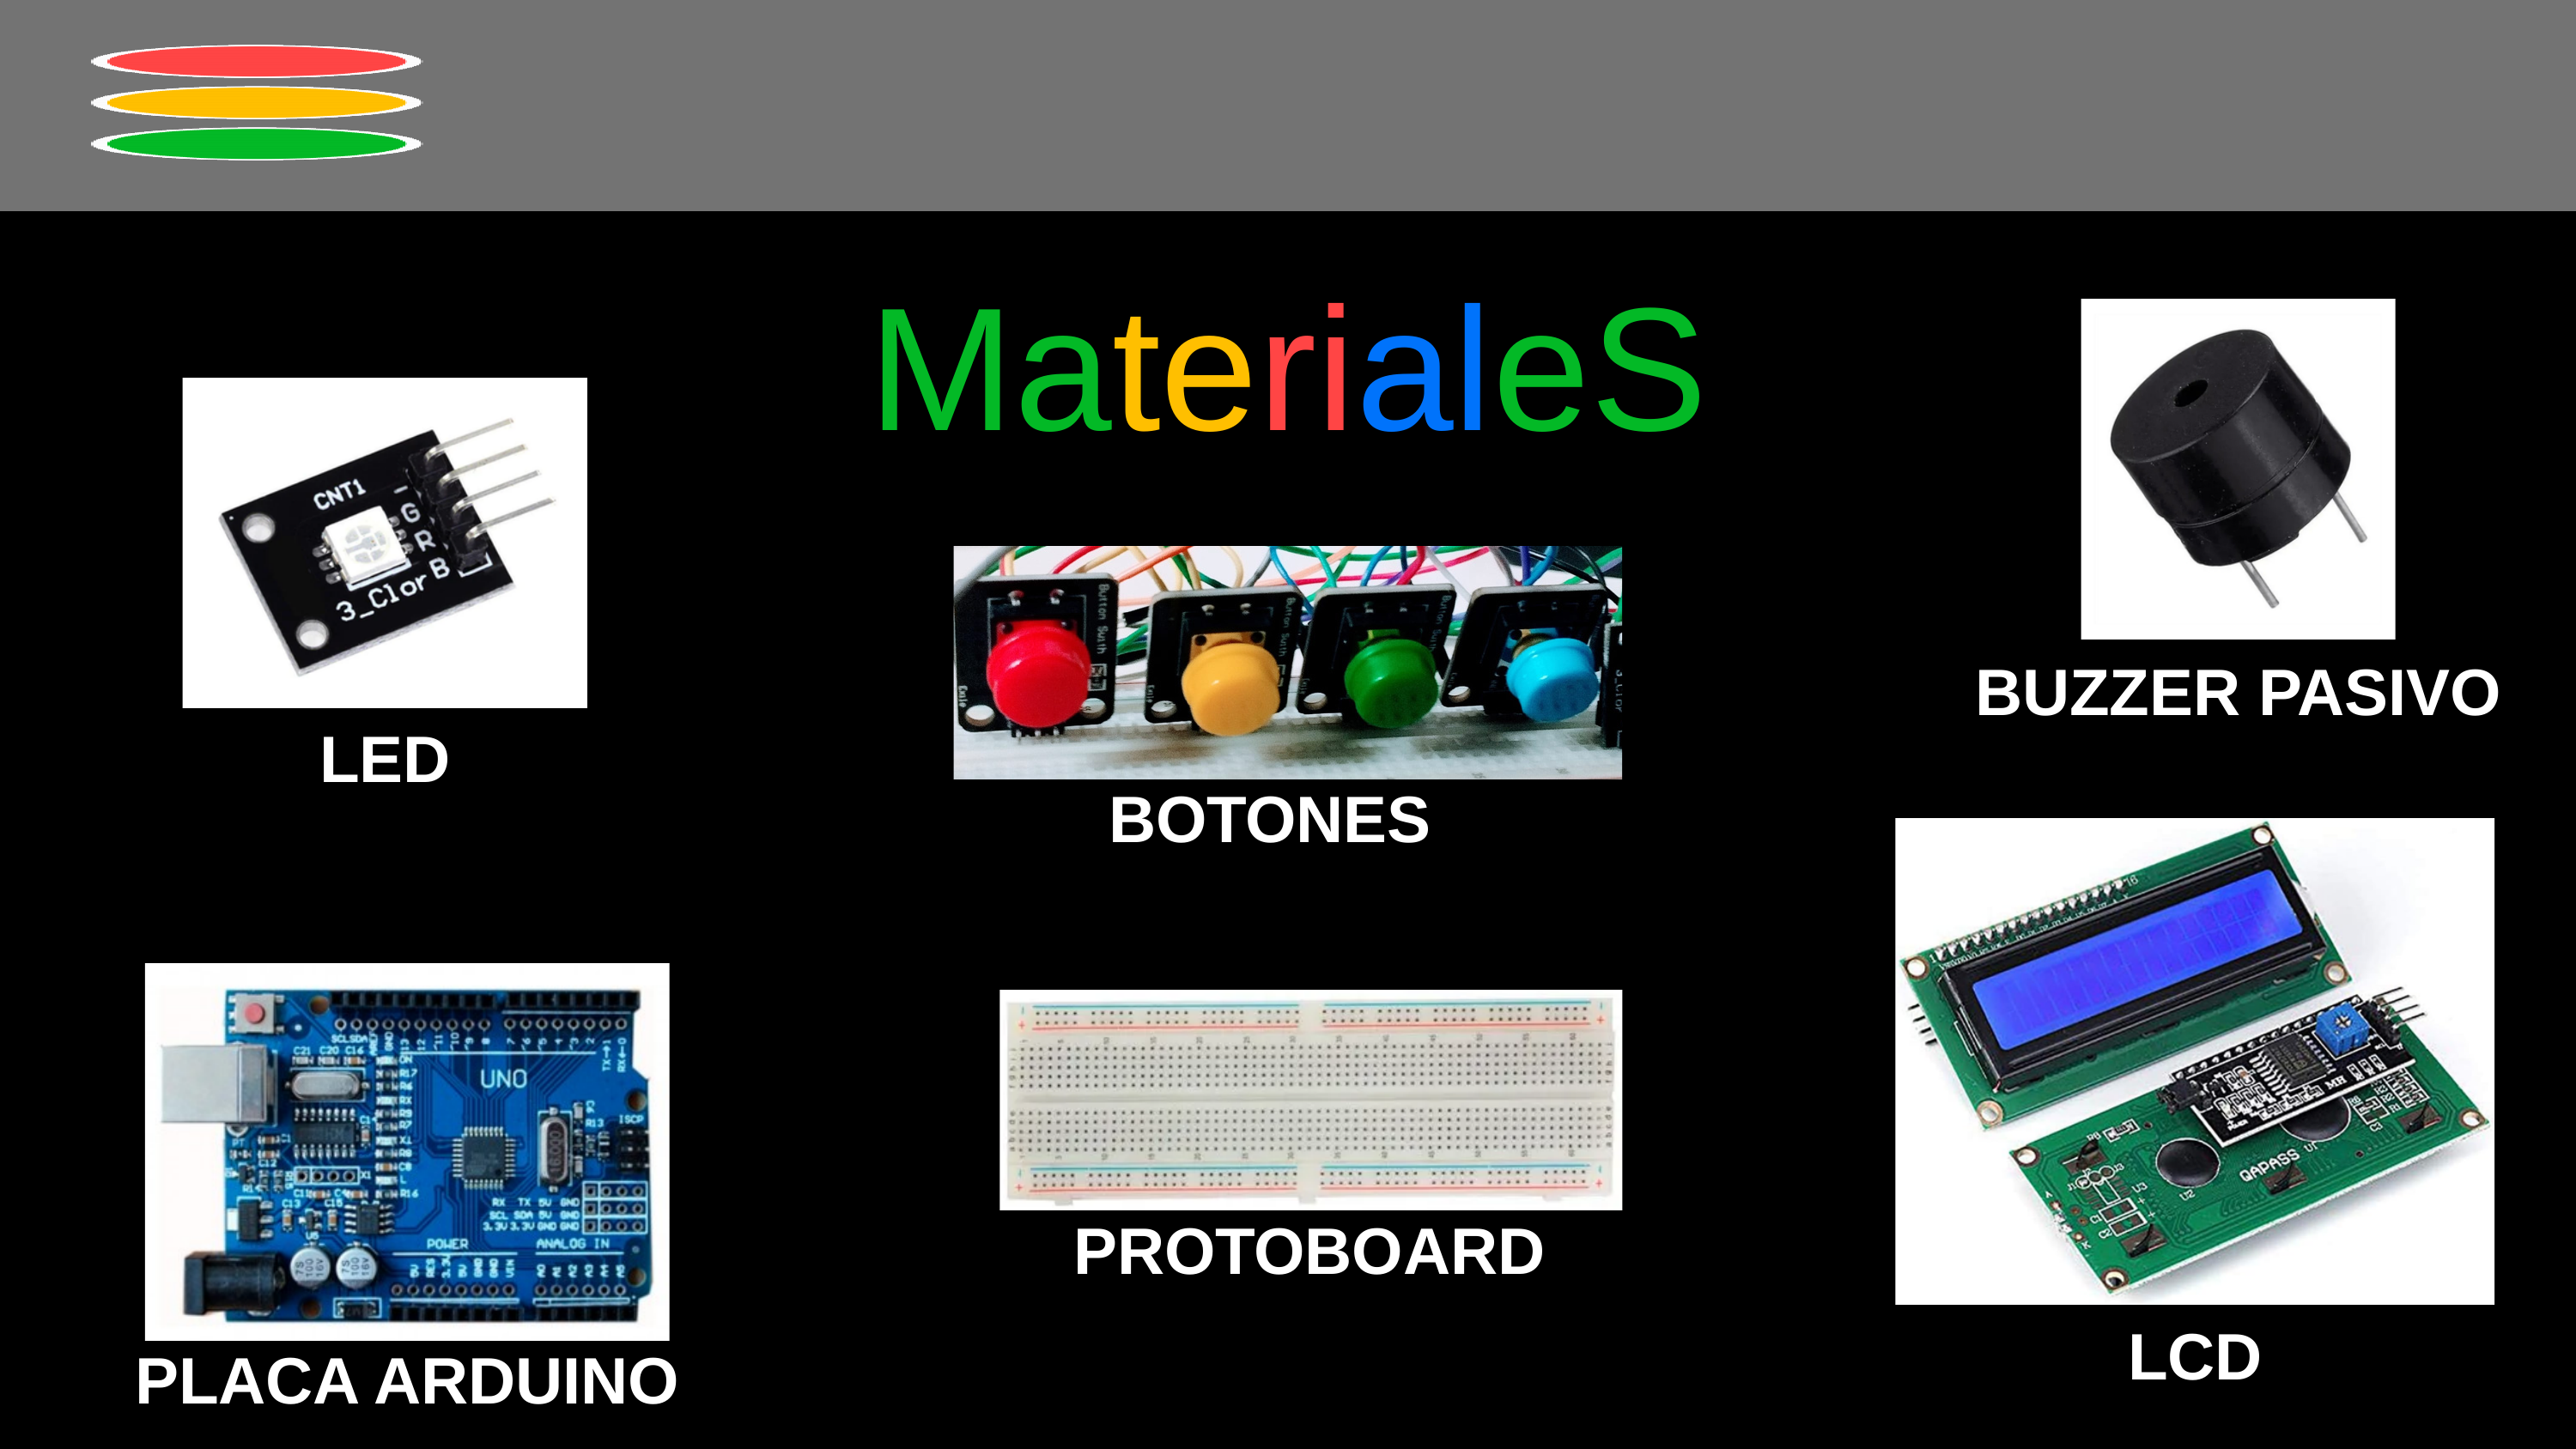

MaterialeS

BUZZER PASIVO
LED
BOTONES

PROTOBOARD
LCD
PLACA ARDUINO